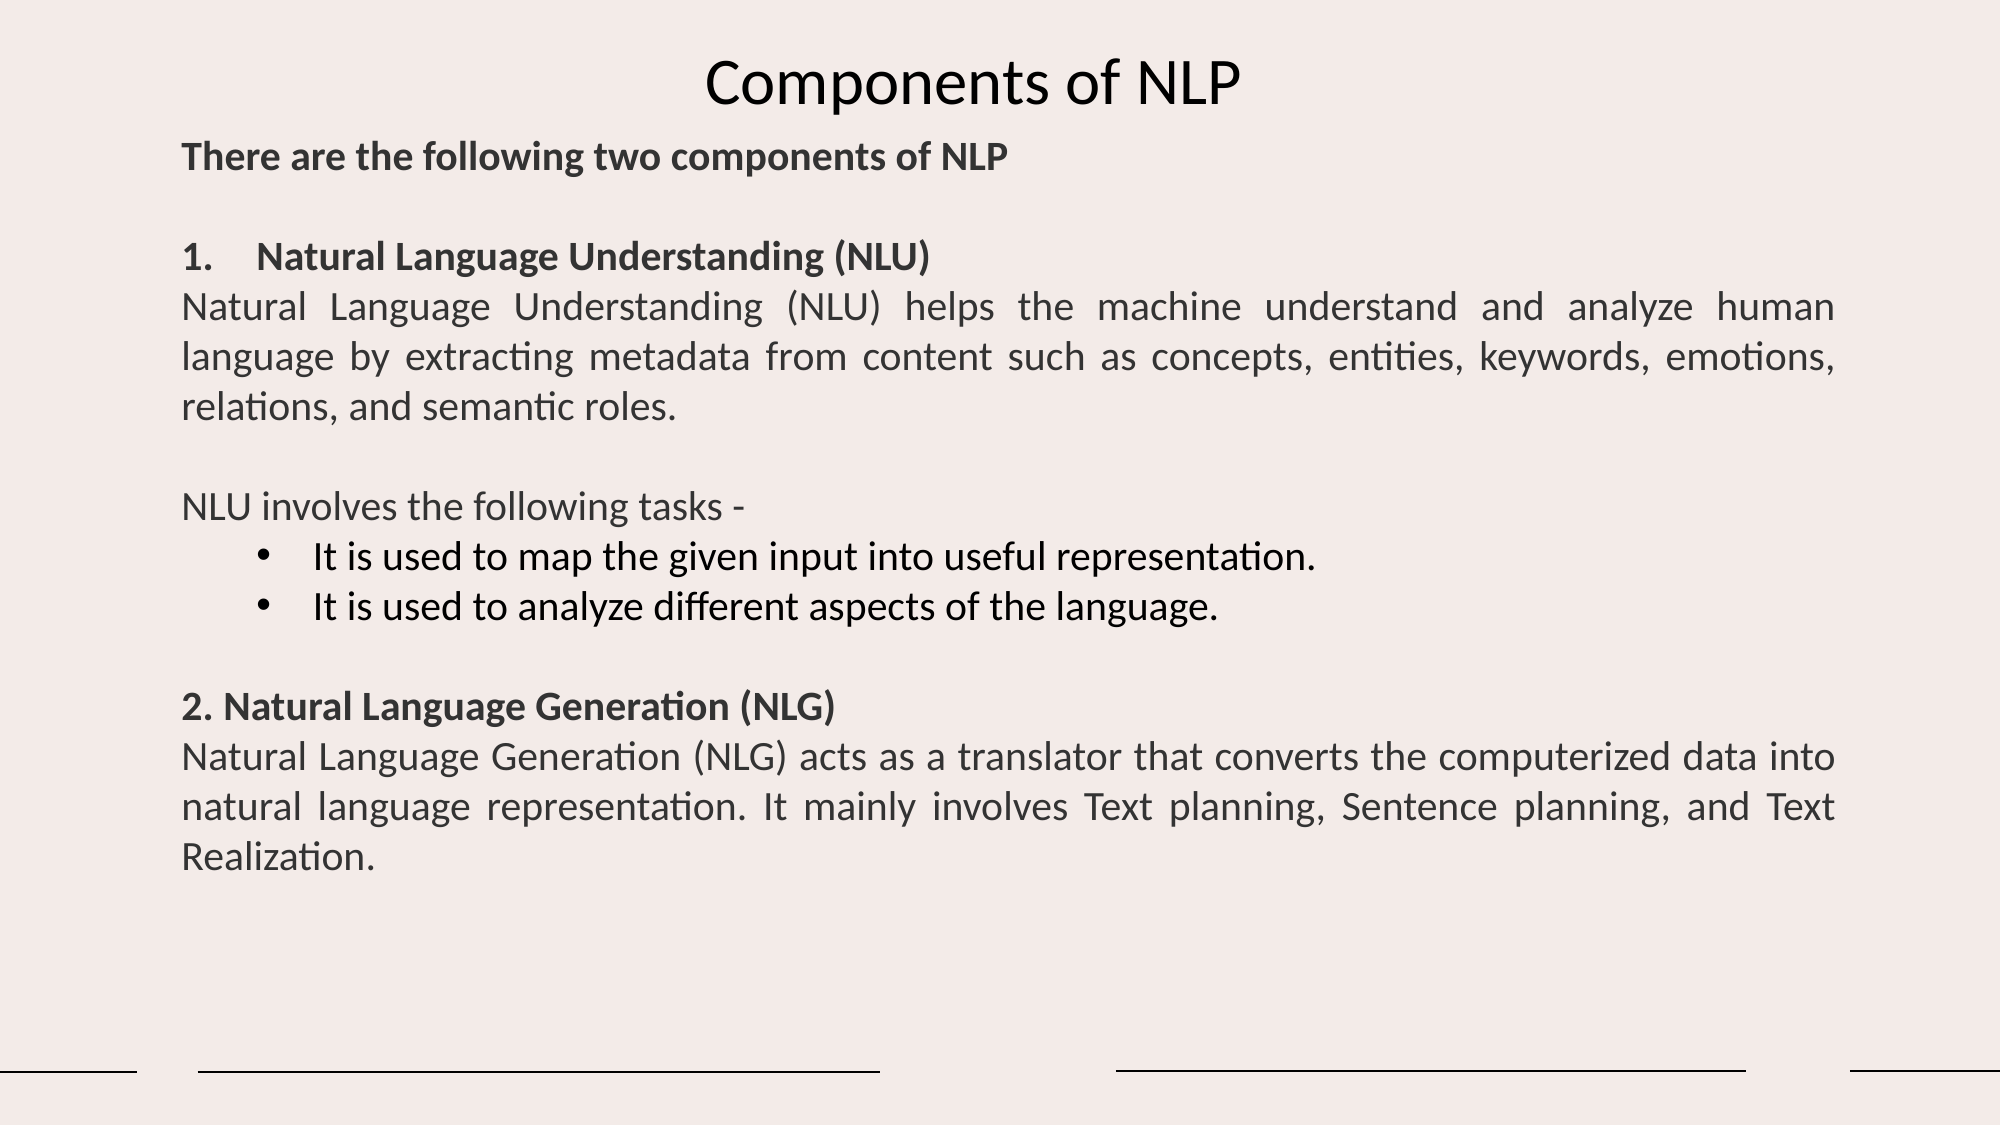

# Components of NLP
There are the following two components of NLP

Natural Language Understanding (NLU)
Natural Language Understanding (NLU) helps the machine understand and analyze human language by extracting metadata from content such as concepts, entities, keywords, emotions, relations, and semantic roles.

NLU involves the following tasks -
It is used to map the given input into useful representation.
It is used to analyze different aspects of the language.

2. Natural Language Generation (NLG)
Natural Language Generation (NLG) acts as a translator that converts the computerized data into natural language representation. It mainly involves Text planning, Sentence planning, and Text Realization.